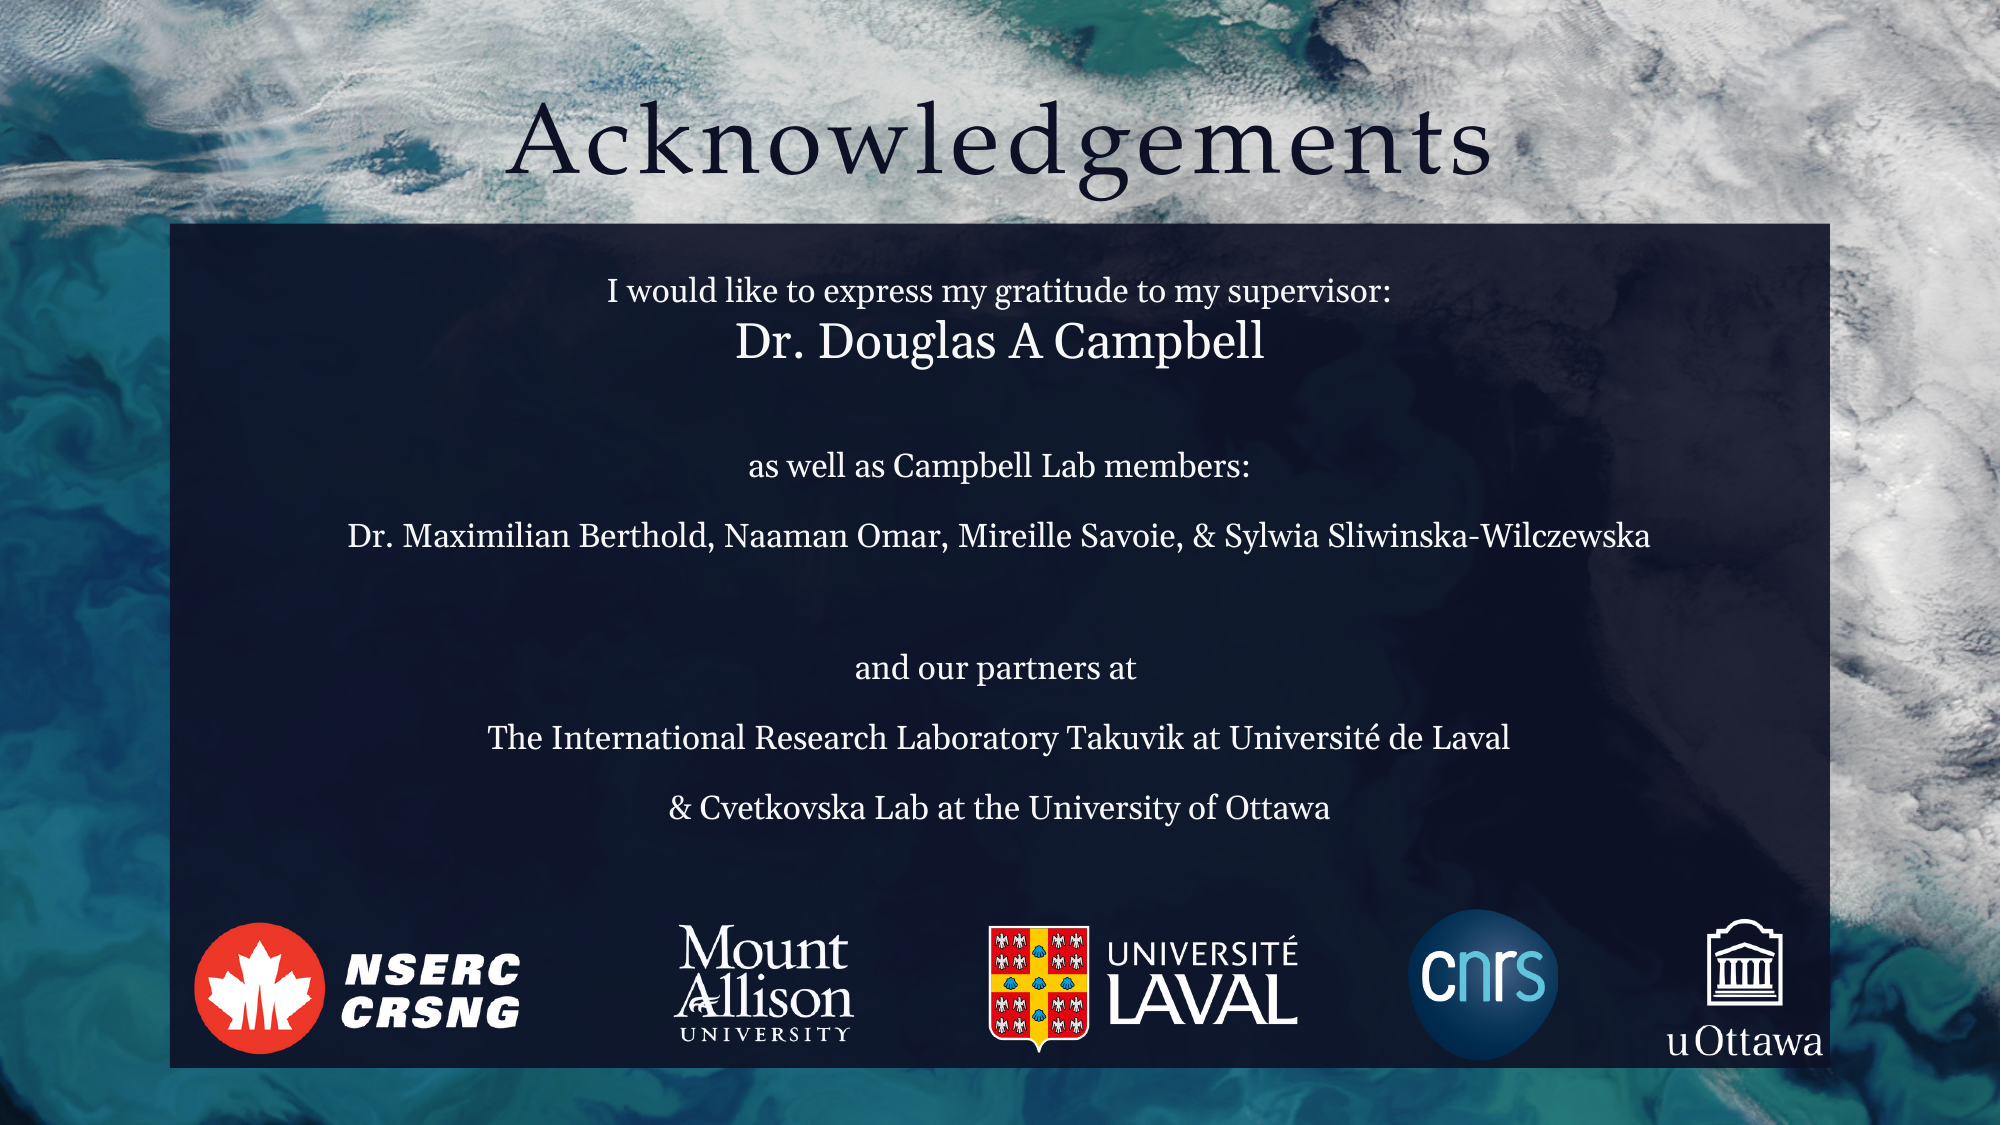

19
Acknowledgements

I would like to express my gratitude to my supervisor:
Dr. Douglas A Campbell

as well as Campbell Lab members:
Dr. Maximilian Berthold, Naaman Omar, Mireille Savoie, & Sylwia Sliwinska-Wilczewska

and our partners at
The International Research Laboratory Takuvik at Université de Laval
 & Cvetkovska Lab at the University of Ottawa